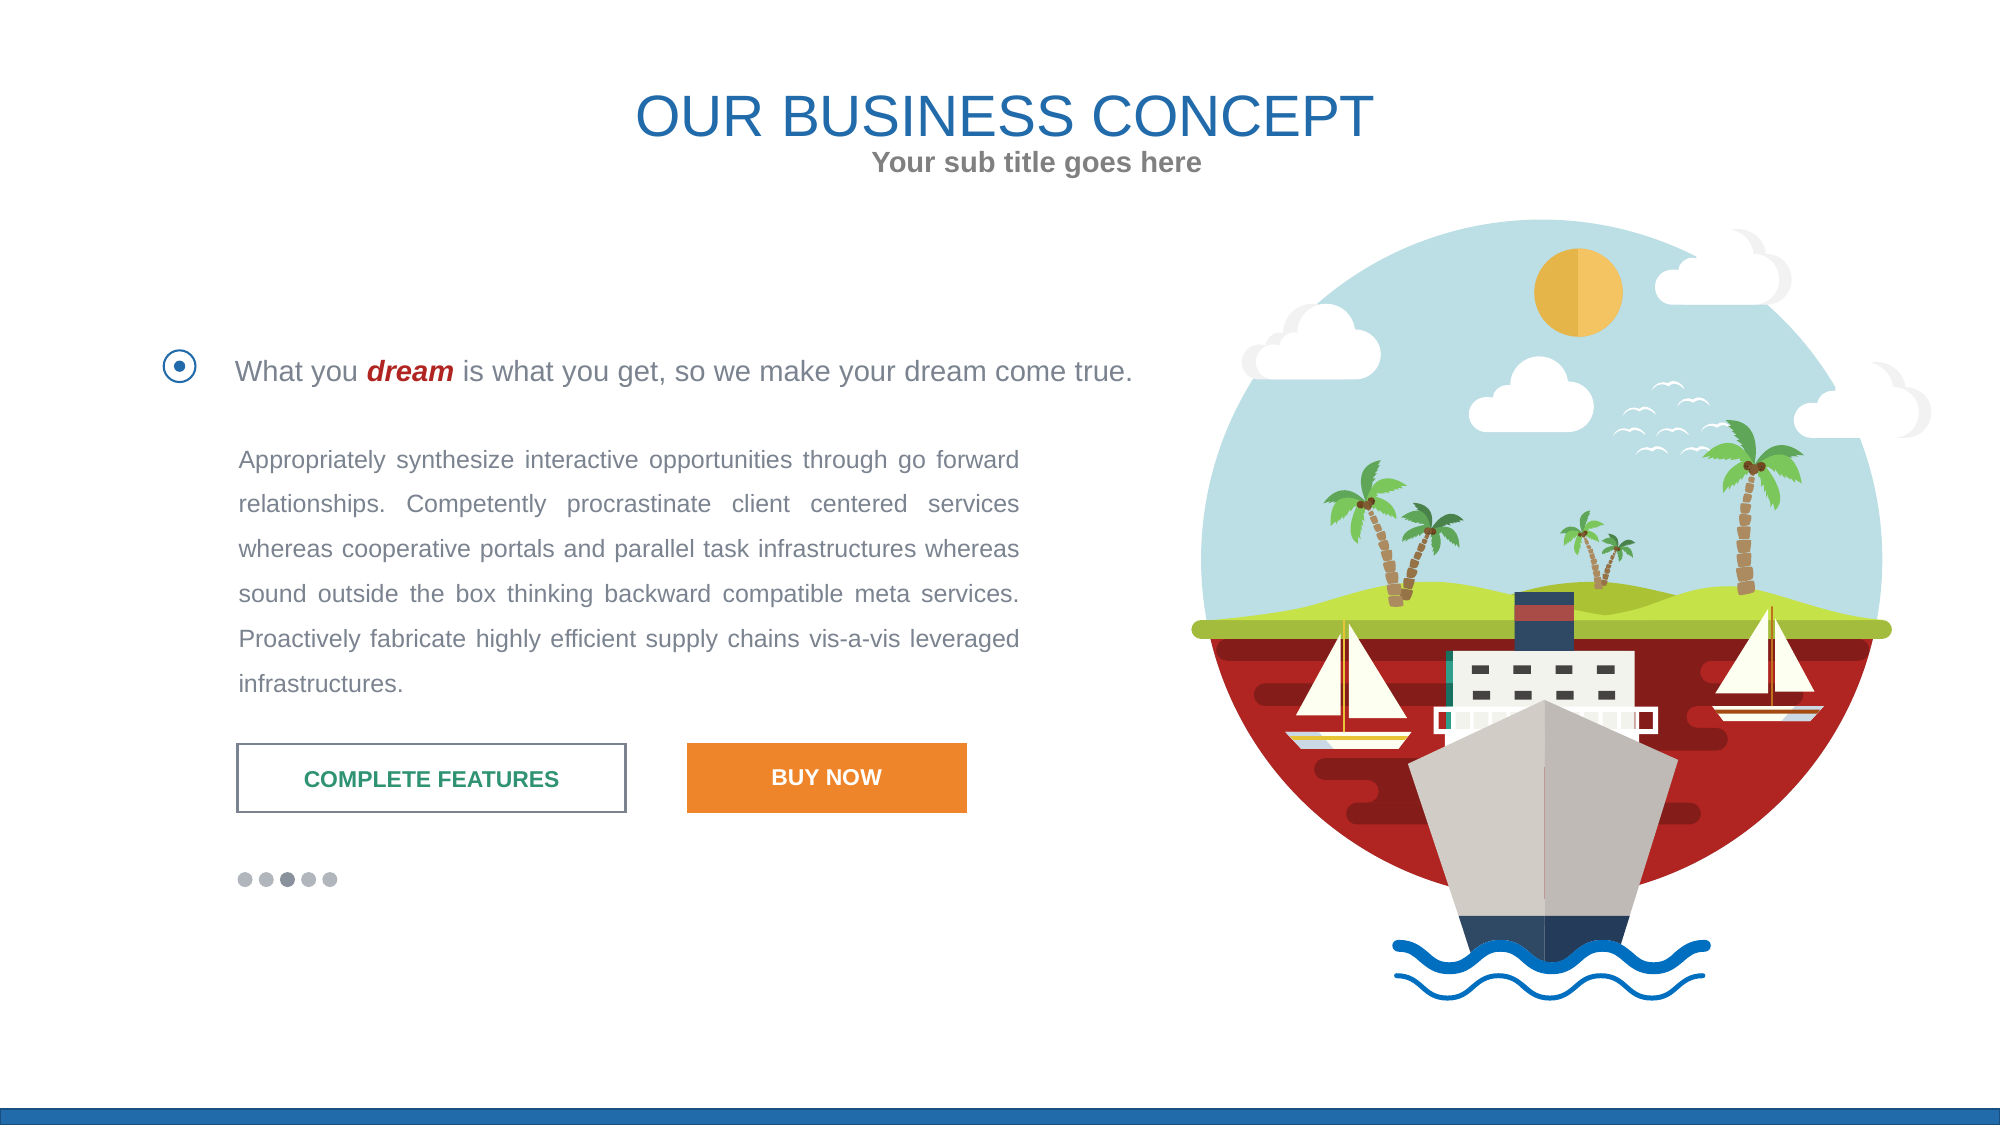

OUR BUSINESS CONCEPT
Your sub title goes here

What you dream is what you get, so we make your dream come true.

Appropriately synthesize interactive opportunities through go forward relationships. Competently procrastinate client centered services whereas cooperative portals and parallel task infrastructures whereas sound outside the box thinking backward compatible meta services. Proactively fabricate highly efficient supply chains vis-a-vis leveraged infrastructures.

COMPLETE FEATURES

BUY NOW